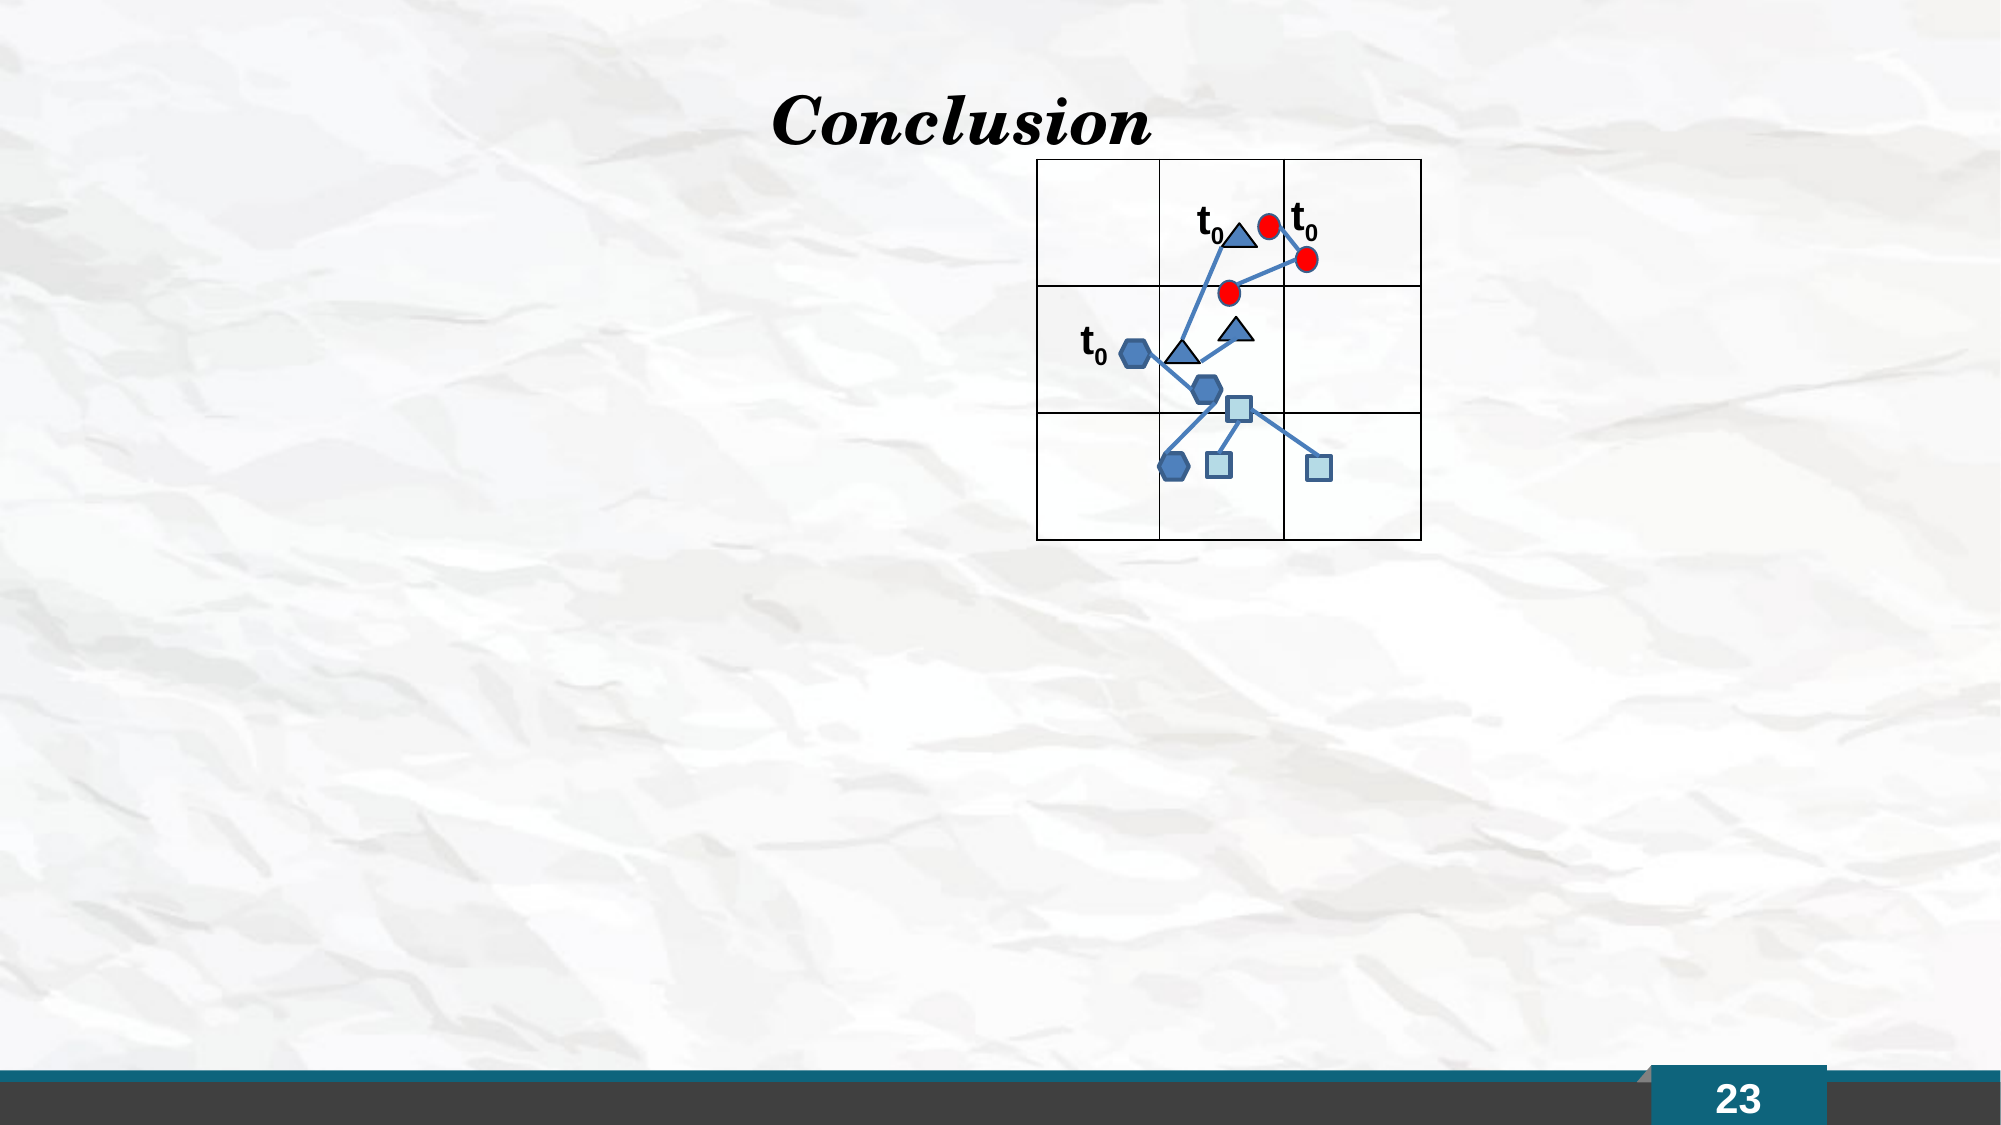

Conclusion
|  |  |  |
| --- | --- | --- |
|  |  |  |
|  |  |  |
t0
t0

t0

23